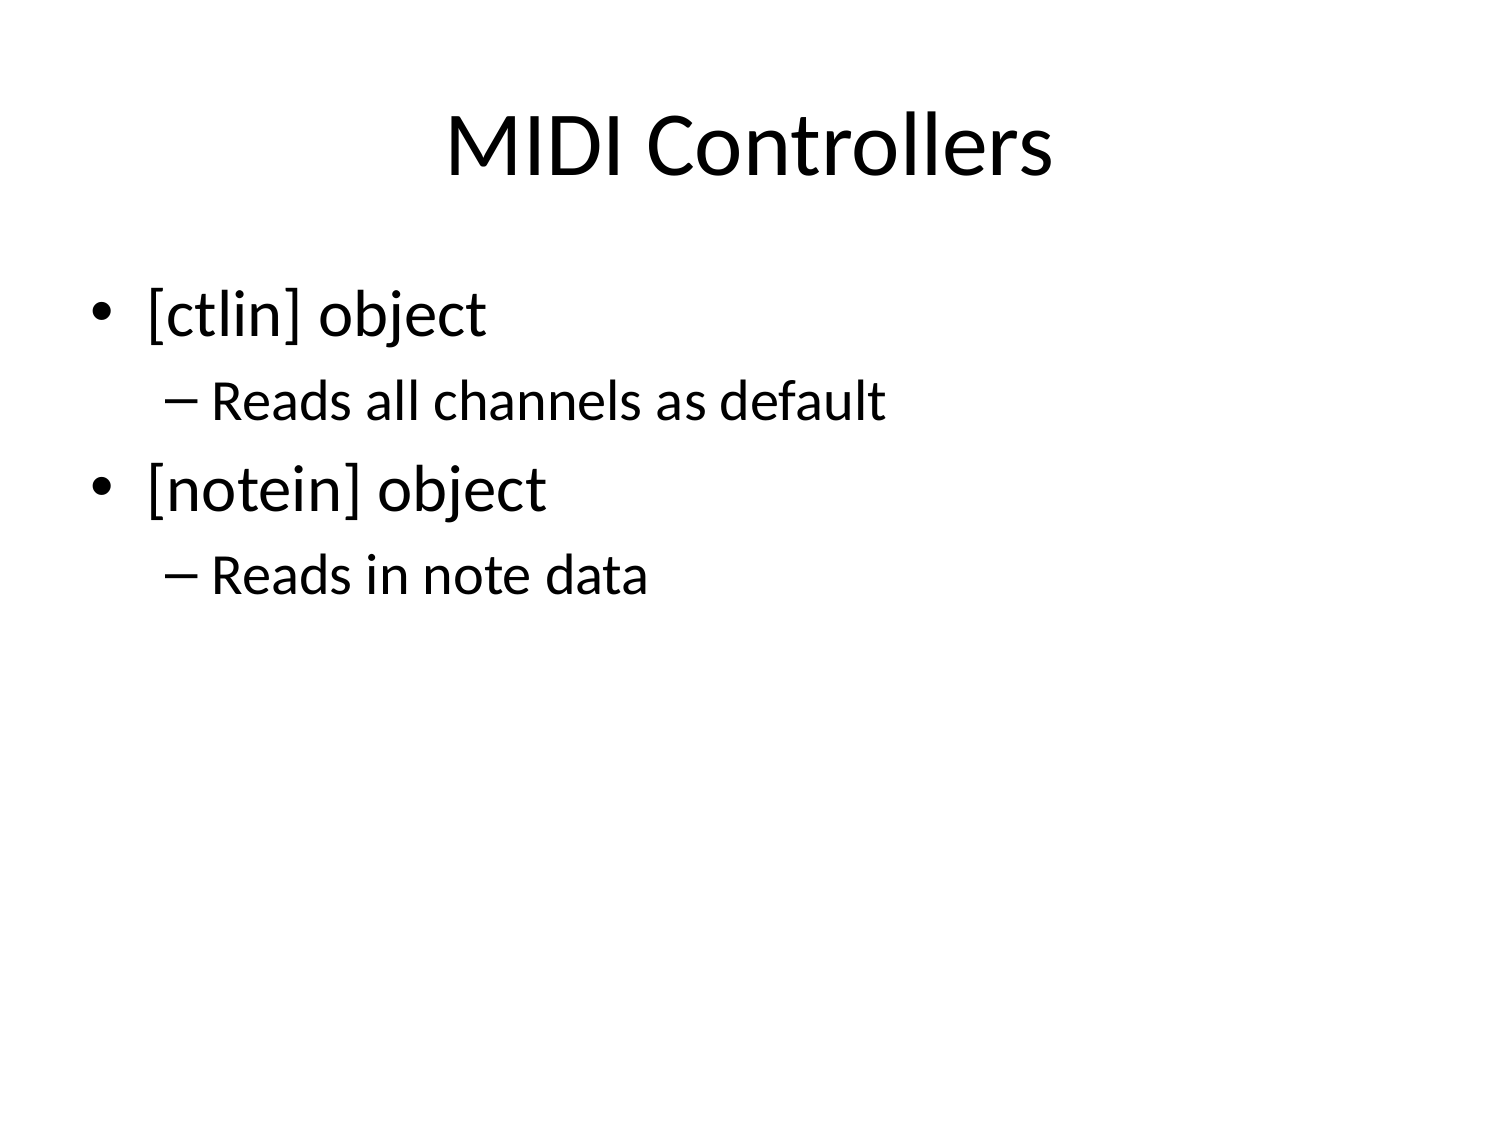

# MIDI Controllers
[ctlin] object
Reads all channels as default
[notein] object
Reads in note data